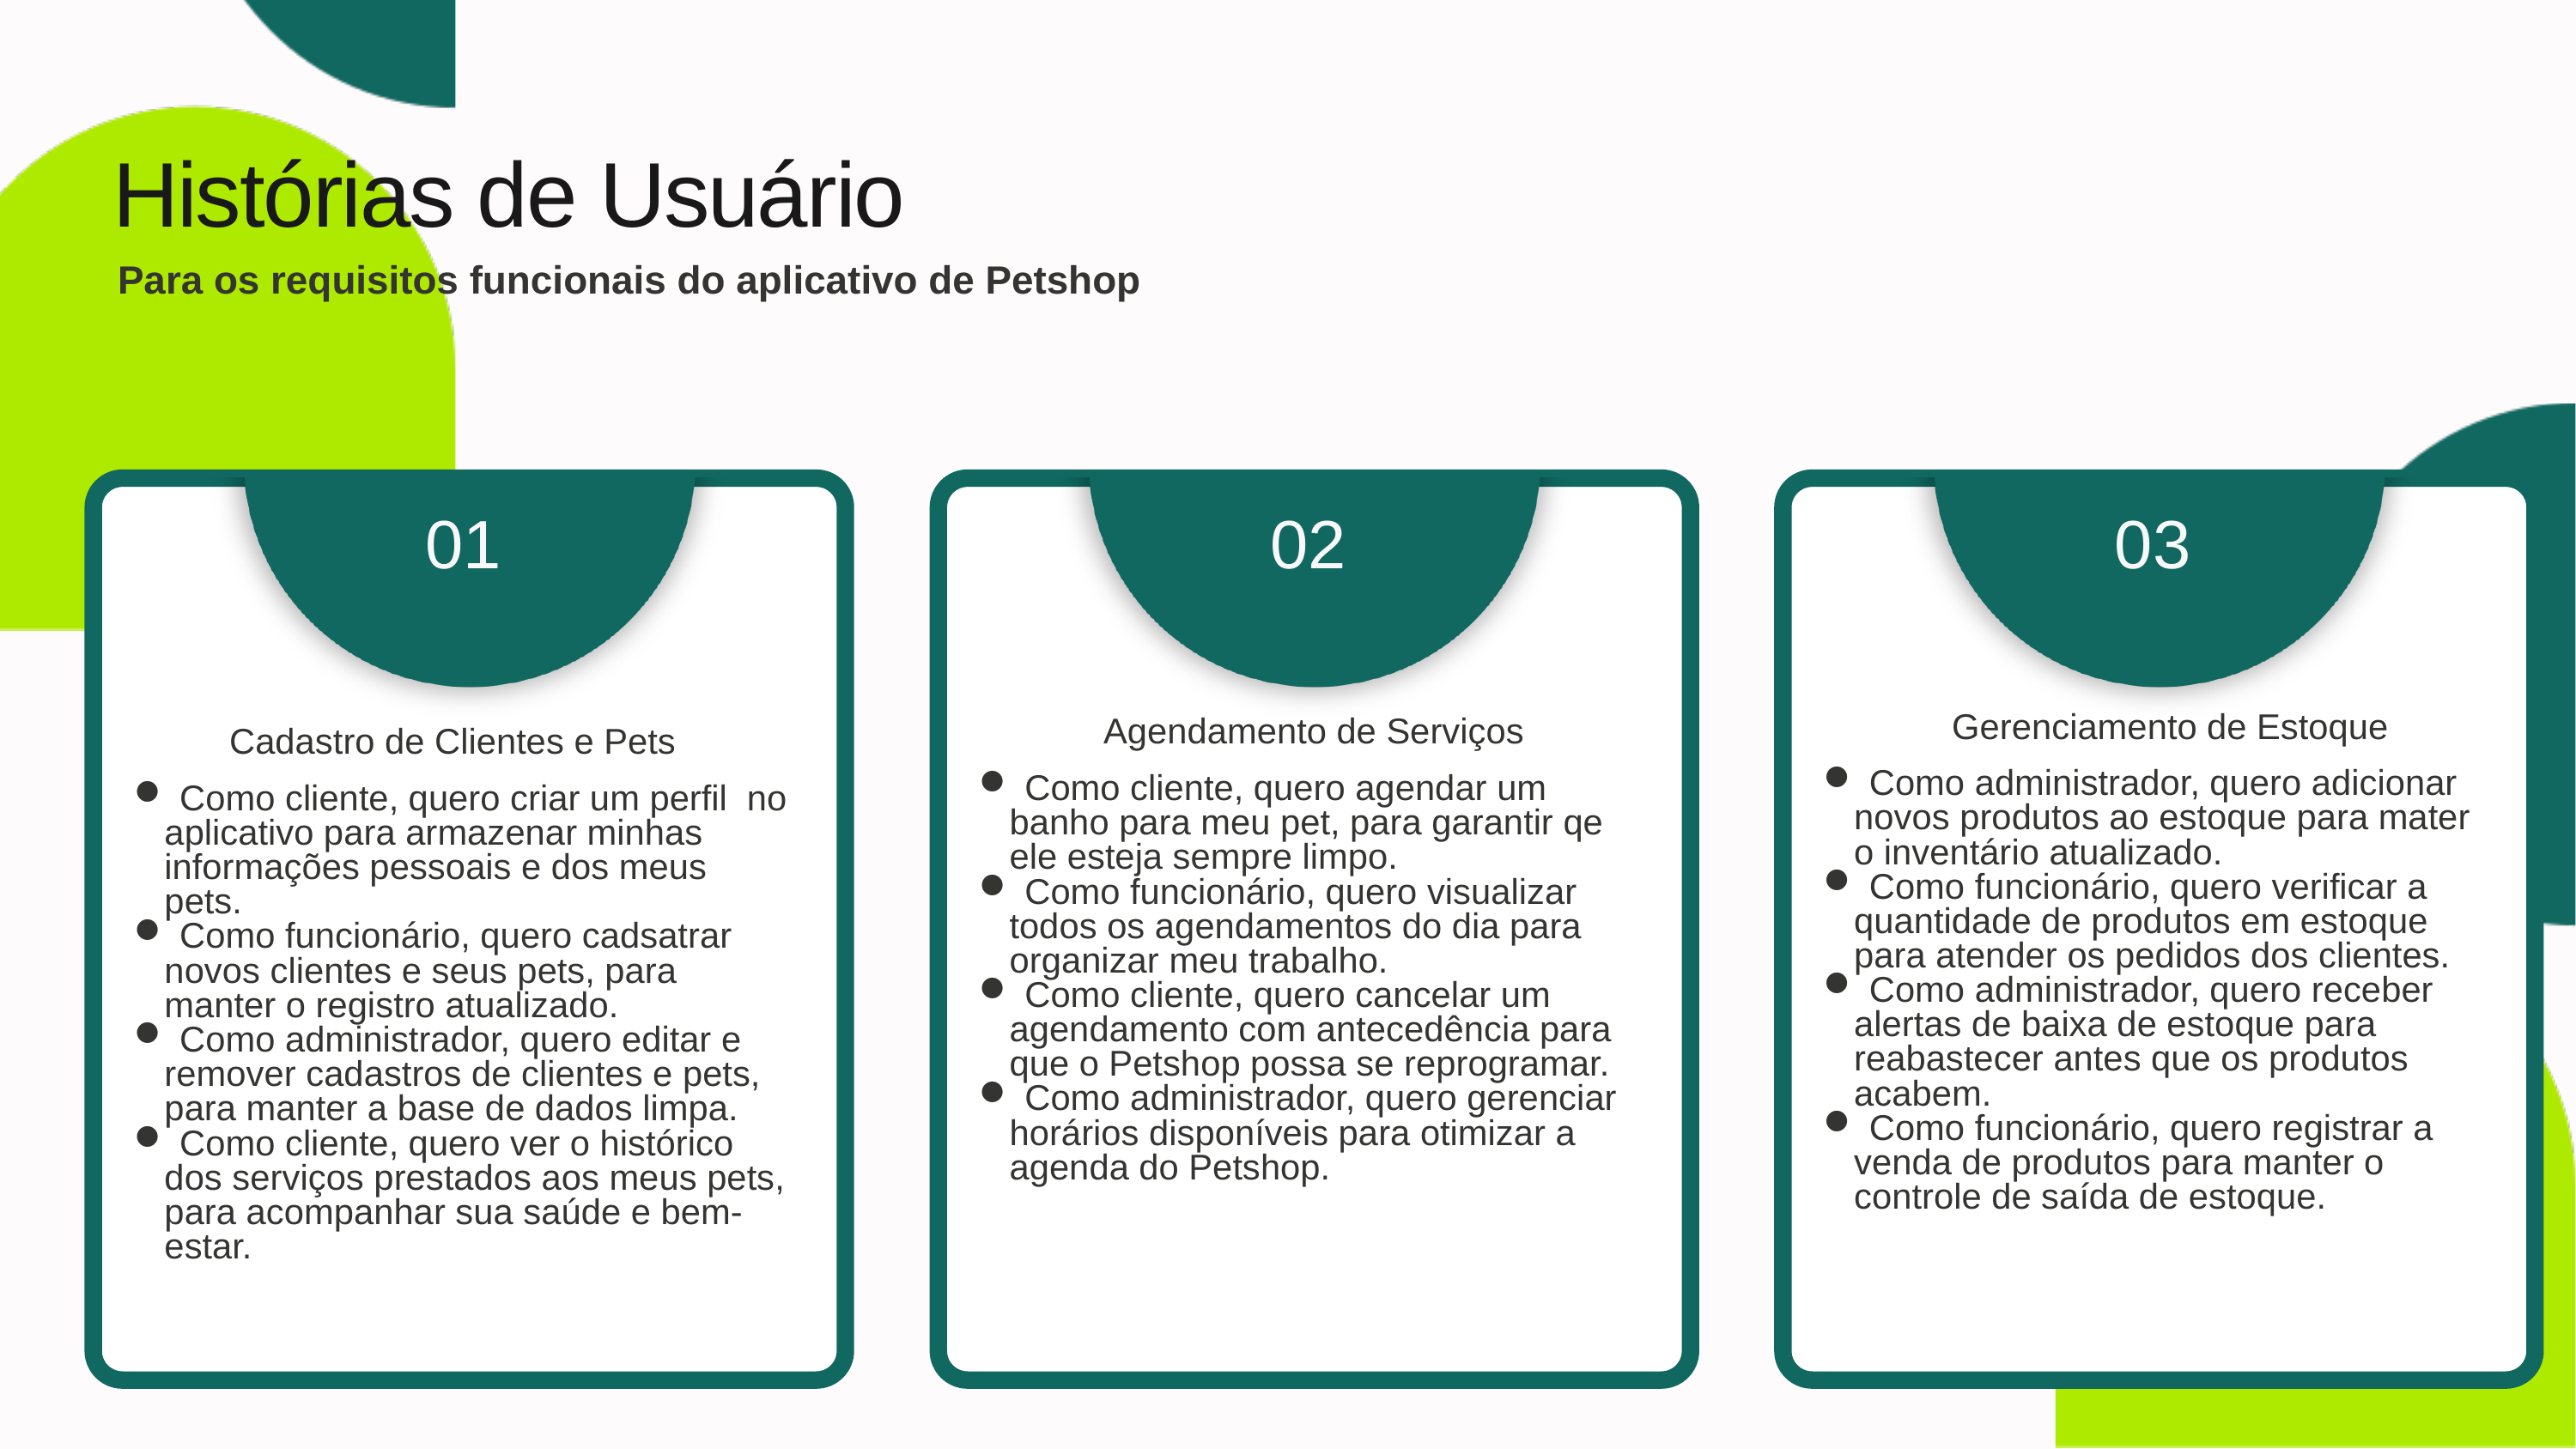

Histórias de Usuário
Para os requisitos funcionais do aplicativo de Petshop

01
02
03
Gerenciamento de Estoque
Agendamento de Serviços
Cadastro de Clientes e Pets
 Como administrador, quero adicionar novos produtos ao estoque para mater o inventário atualizado.
 Como funcionário, quero verificar a quantidade de produtos em estoque para atender os pedidos dos clientes.
 Como administrador, quero receber alertas de baixa de estoque para reabastecer antes que os produtos acabem.
 Como funcionário, quero registrar a venda de produtos para manter o controle de saída de estoque.
 Como cliente, quero agendar um banho para meu pet, para garantir qe ele esteja sempre limpo.
 Como funcionário, quero visualizar todos os agendamentos do dia para organizar meu trabalho.
 Como cliente, quero cancelar um agendamento com antecedência para que o Petshop possa se reprogramar.
 Como administrador, quero gerenciar horários disponíveis para otimizar a agenda do Petshop.
 Como cliente, quero criar um perfil  no aplicativo para armazenar minhas informações pessoais e dos meus pets.
 Como funcionário, quero cadsatrar novos clientes e seus pets, para manter o registro atualizado.
 Como administrador, quero editar e remover cadastros de clientes e pets, para manter a base de dados limpa.
 Como cliente, quero ver o histórico dos serviços prestados aos meus pets, para acompanhar sua saúde e bem-estar.